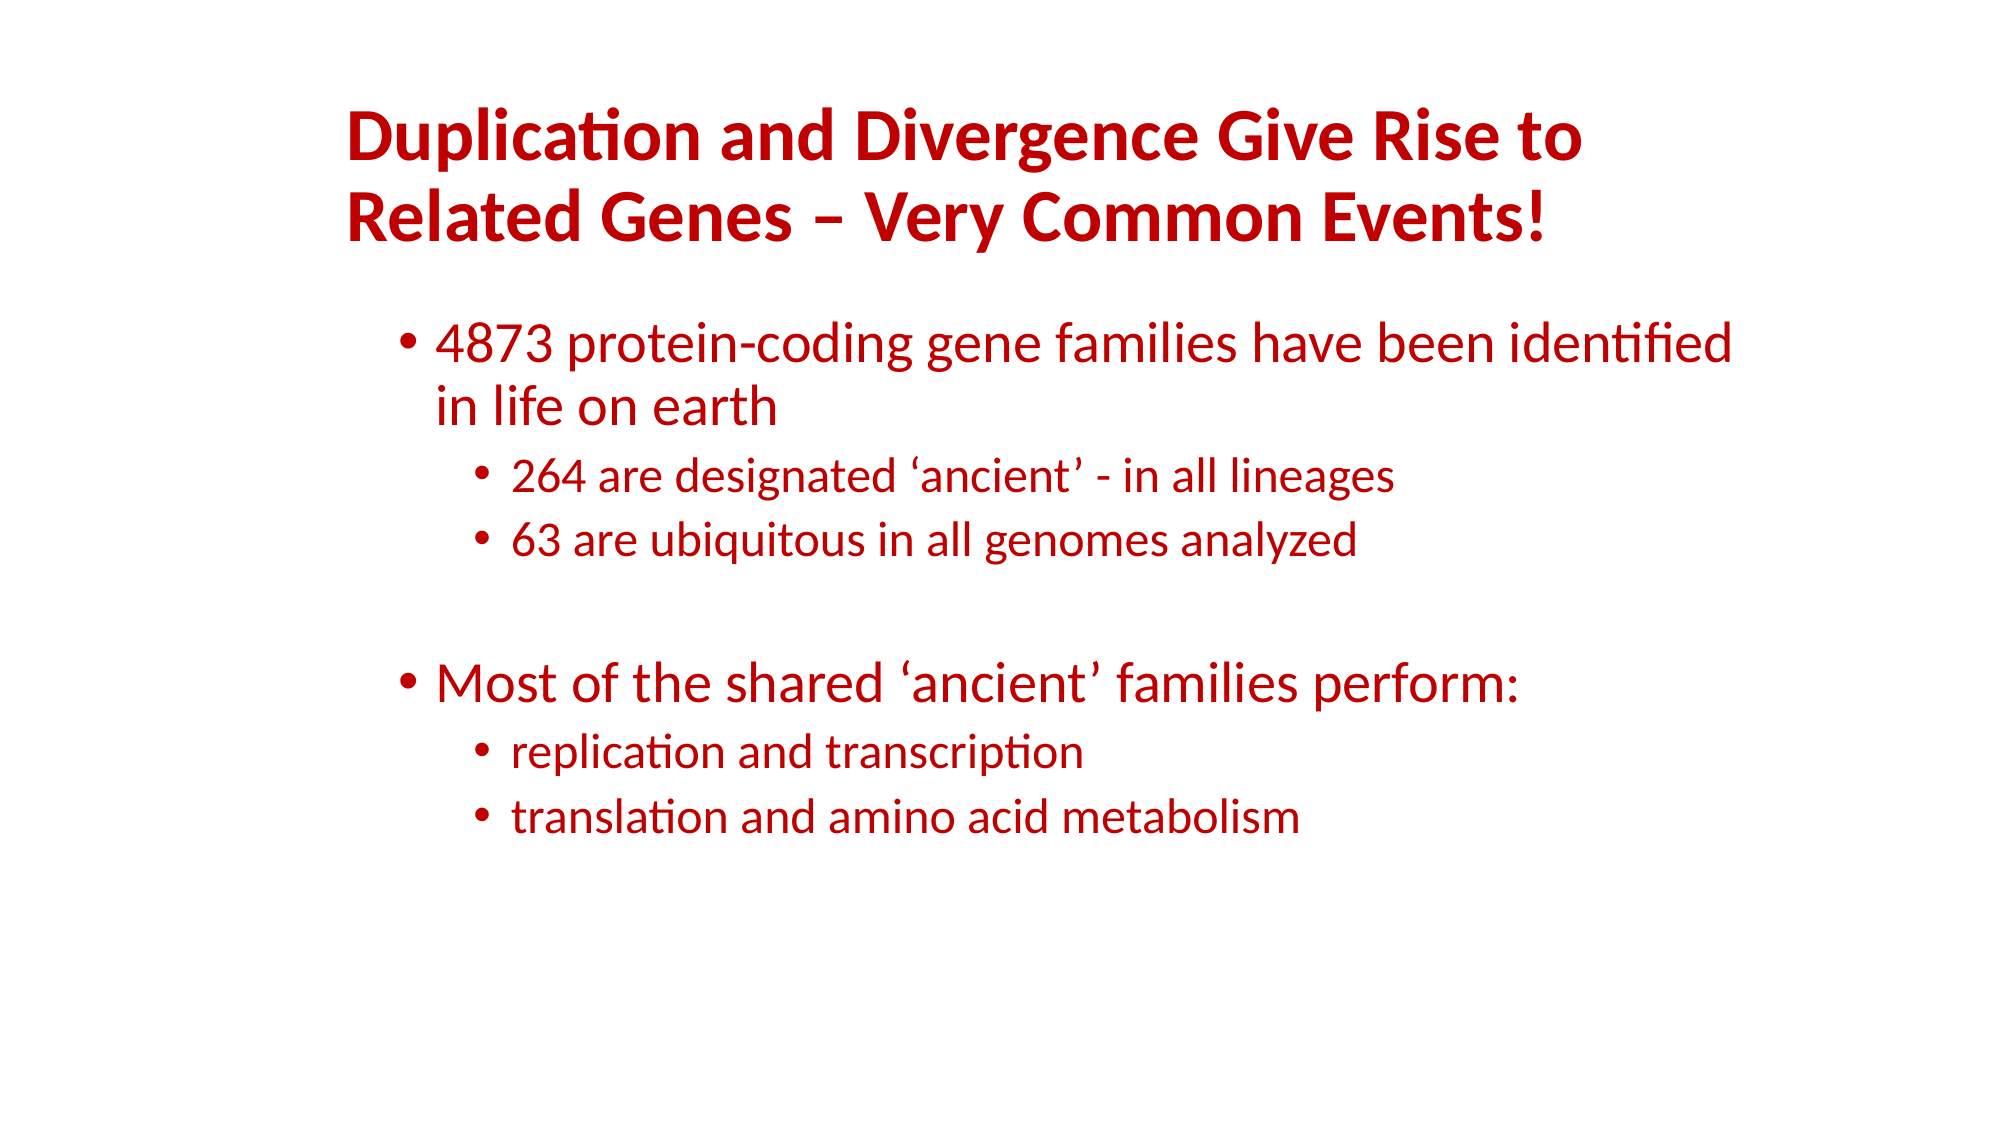

# Duplication and Divergence Give Rise to Related Genes – Very Common Events!
4873 protein-coding gene families have been identified in life on earth
264 are designated ‘ancient’ - in all lineages
63 are ubiquitous in all genomes analyzed

Most of the shared ‘ancient’ families perform:
replication and transcription
translation and amino acid metabolism